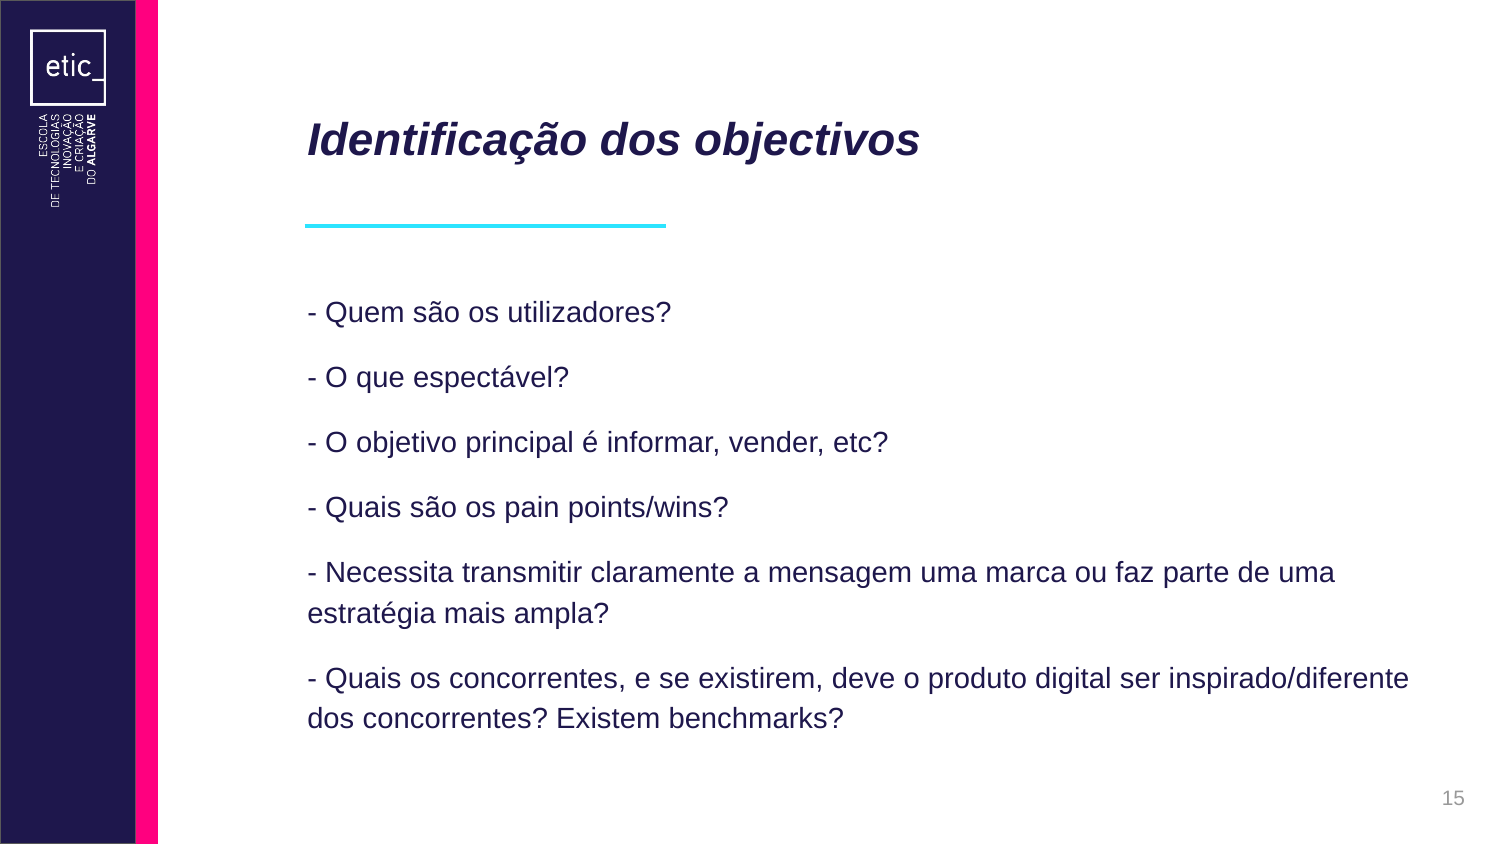

# Identificação dos objectivos
- Quem são os utilizadores?
- O que espectável?
- O objetivo principal é informar, vender, etc?
- Quais são os pain points/wins?
- Necessita transmitir claramente a mensagem uma marca ou faz parte de uma estratégia mais ampla?
- Quais os concorrentes, e se existirem, deve o produto digital ser inspirado/diferente dos concorrentes? Existem benchmarks?
15